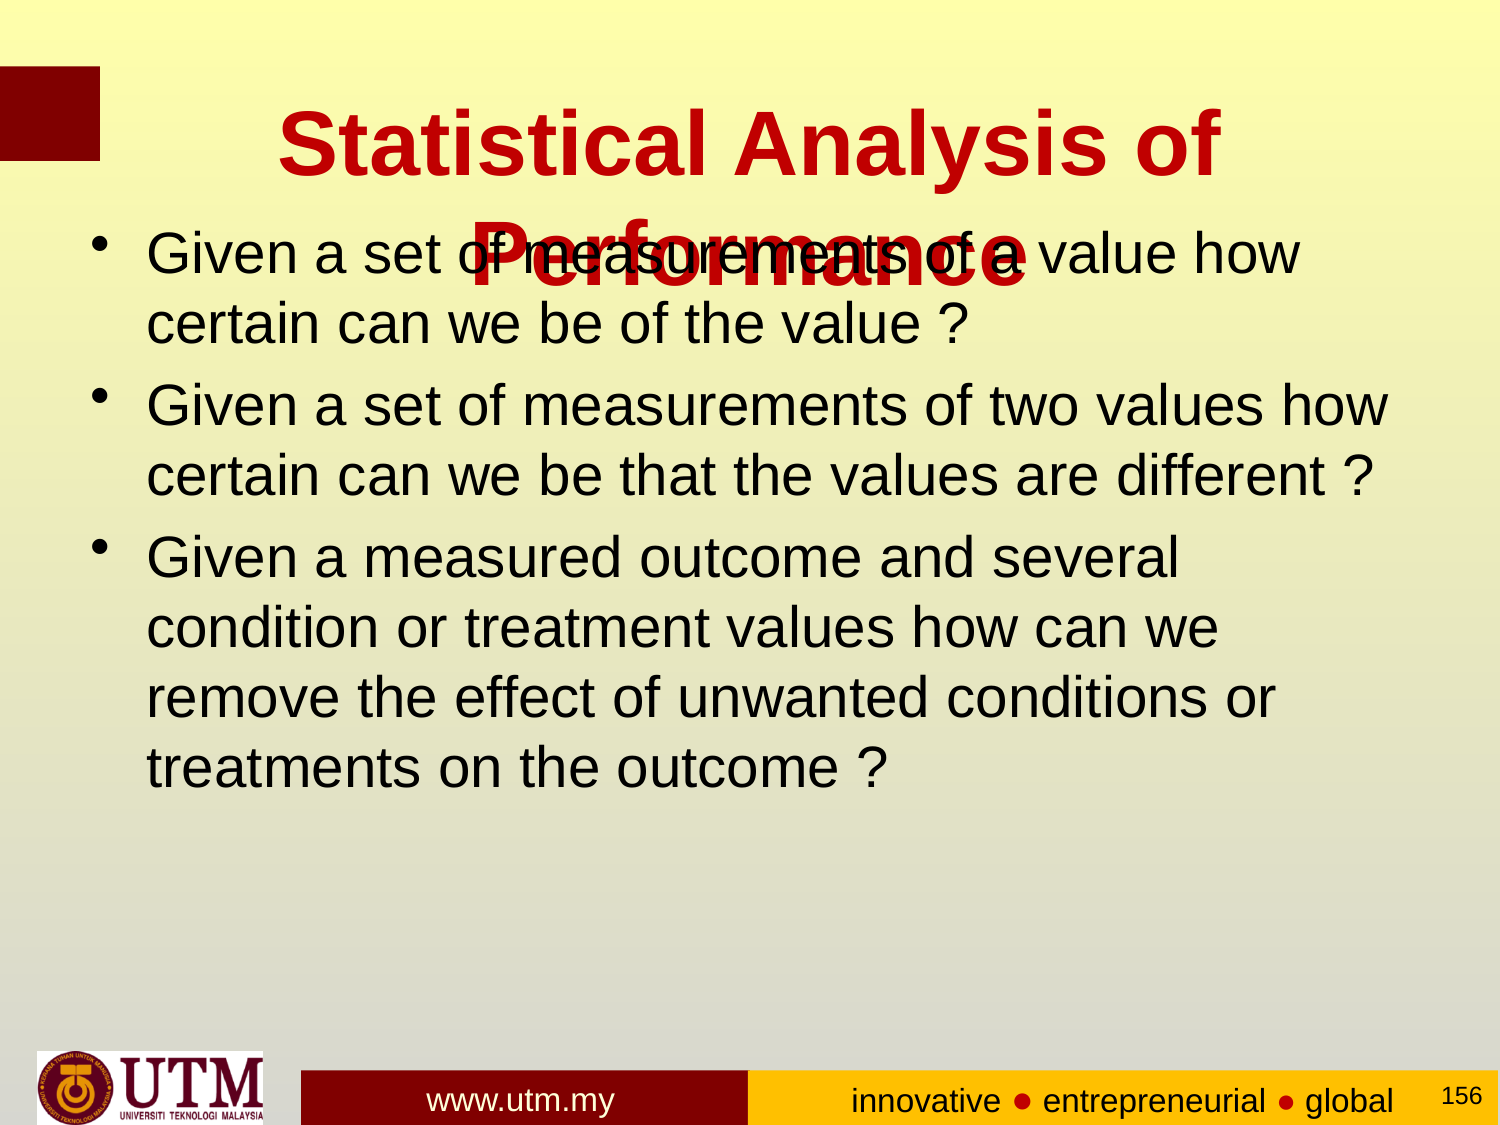

# Statistical Analysis of Performance
Given a set of measurements of a value how certain can we be of the value ?
Given a set of measurements of two values how certain can we be that the values are different ?
Given a measured outcome and several condition or treatment values how can we remove the effect of unwanted conditions or treatments on the outcome ?